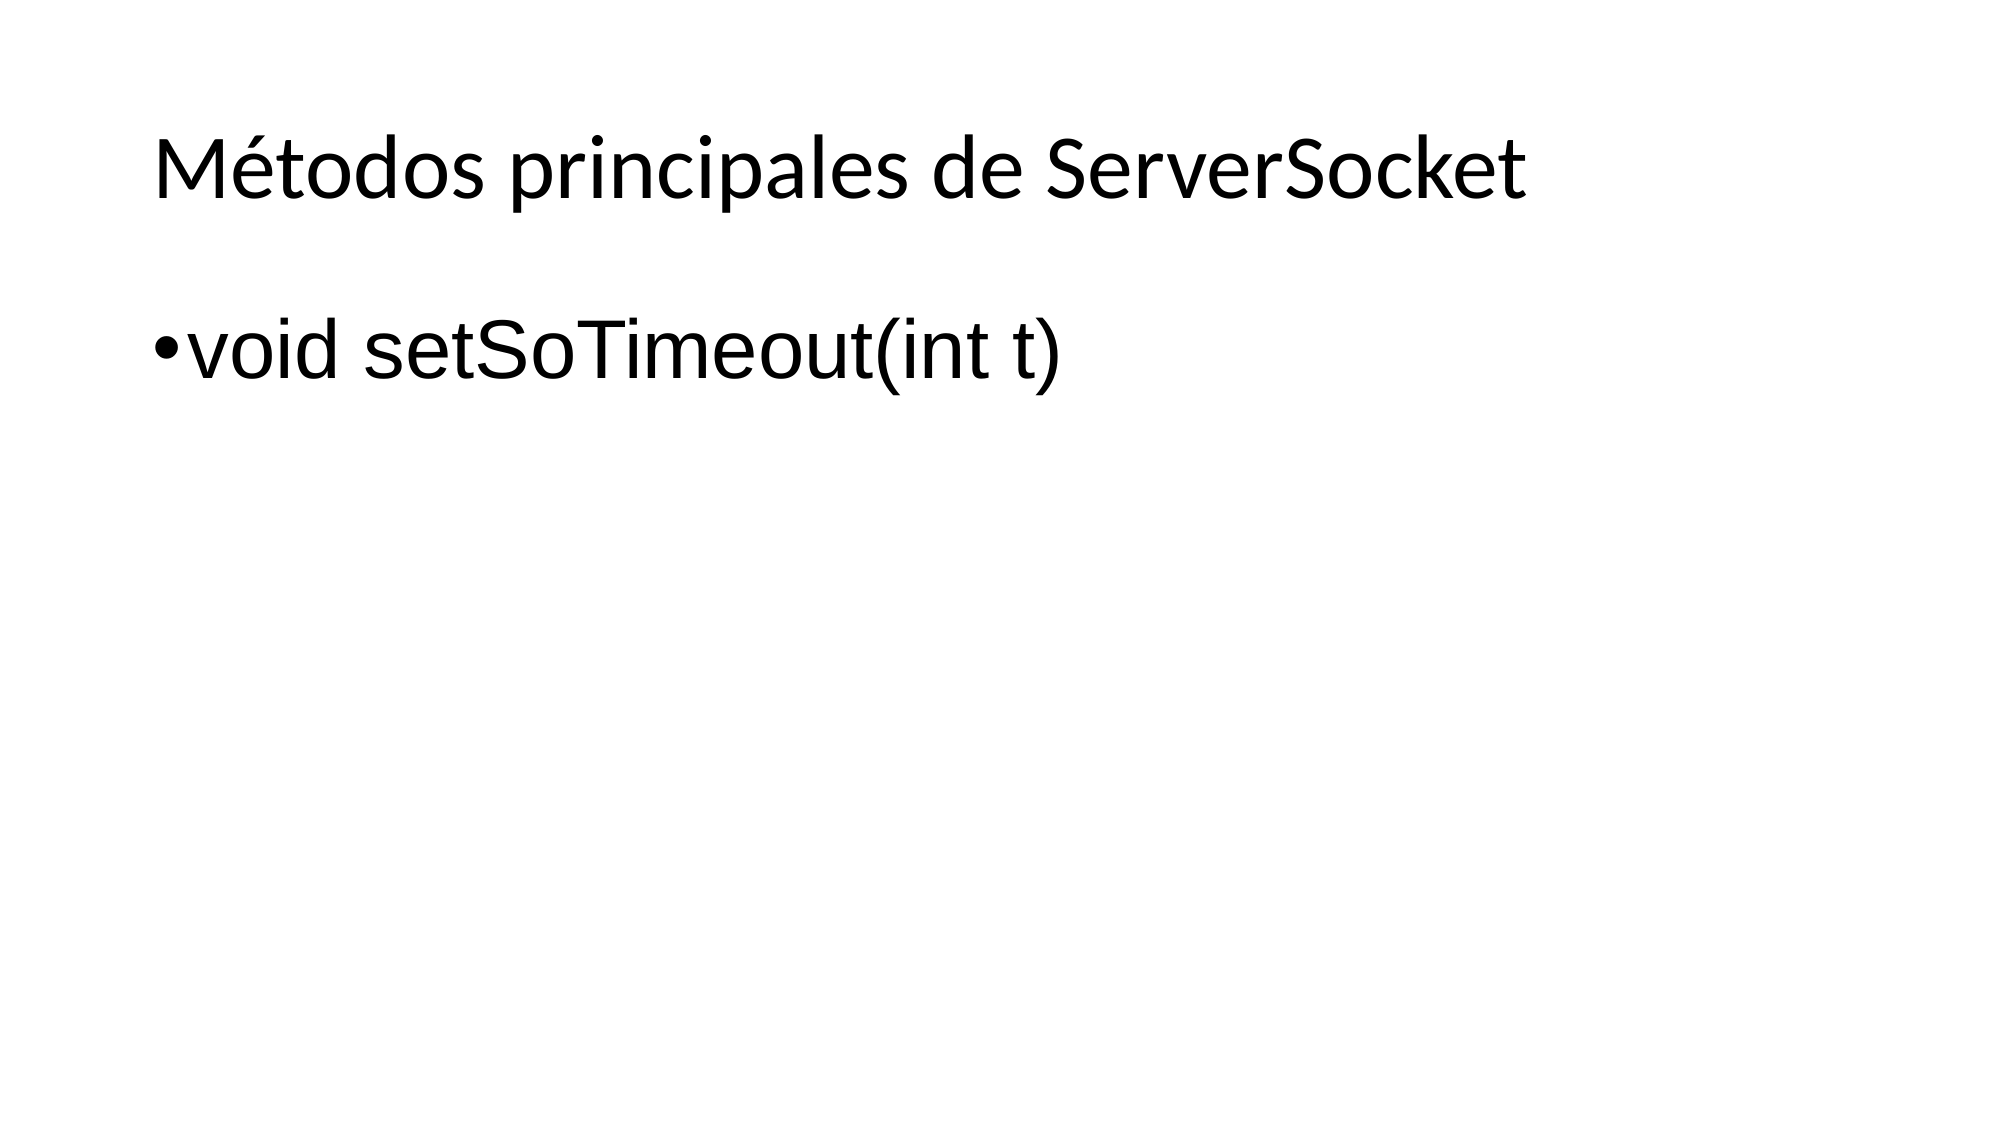

Métodos principales de ServerSocket
void setSoTimeout(int t)